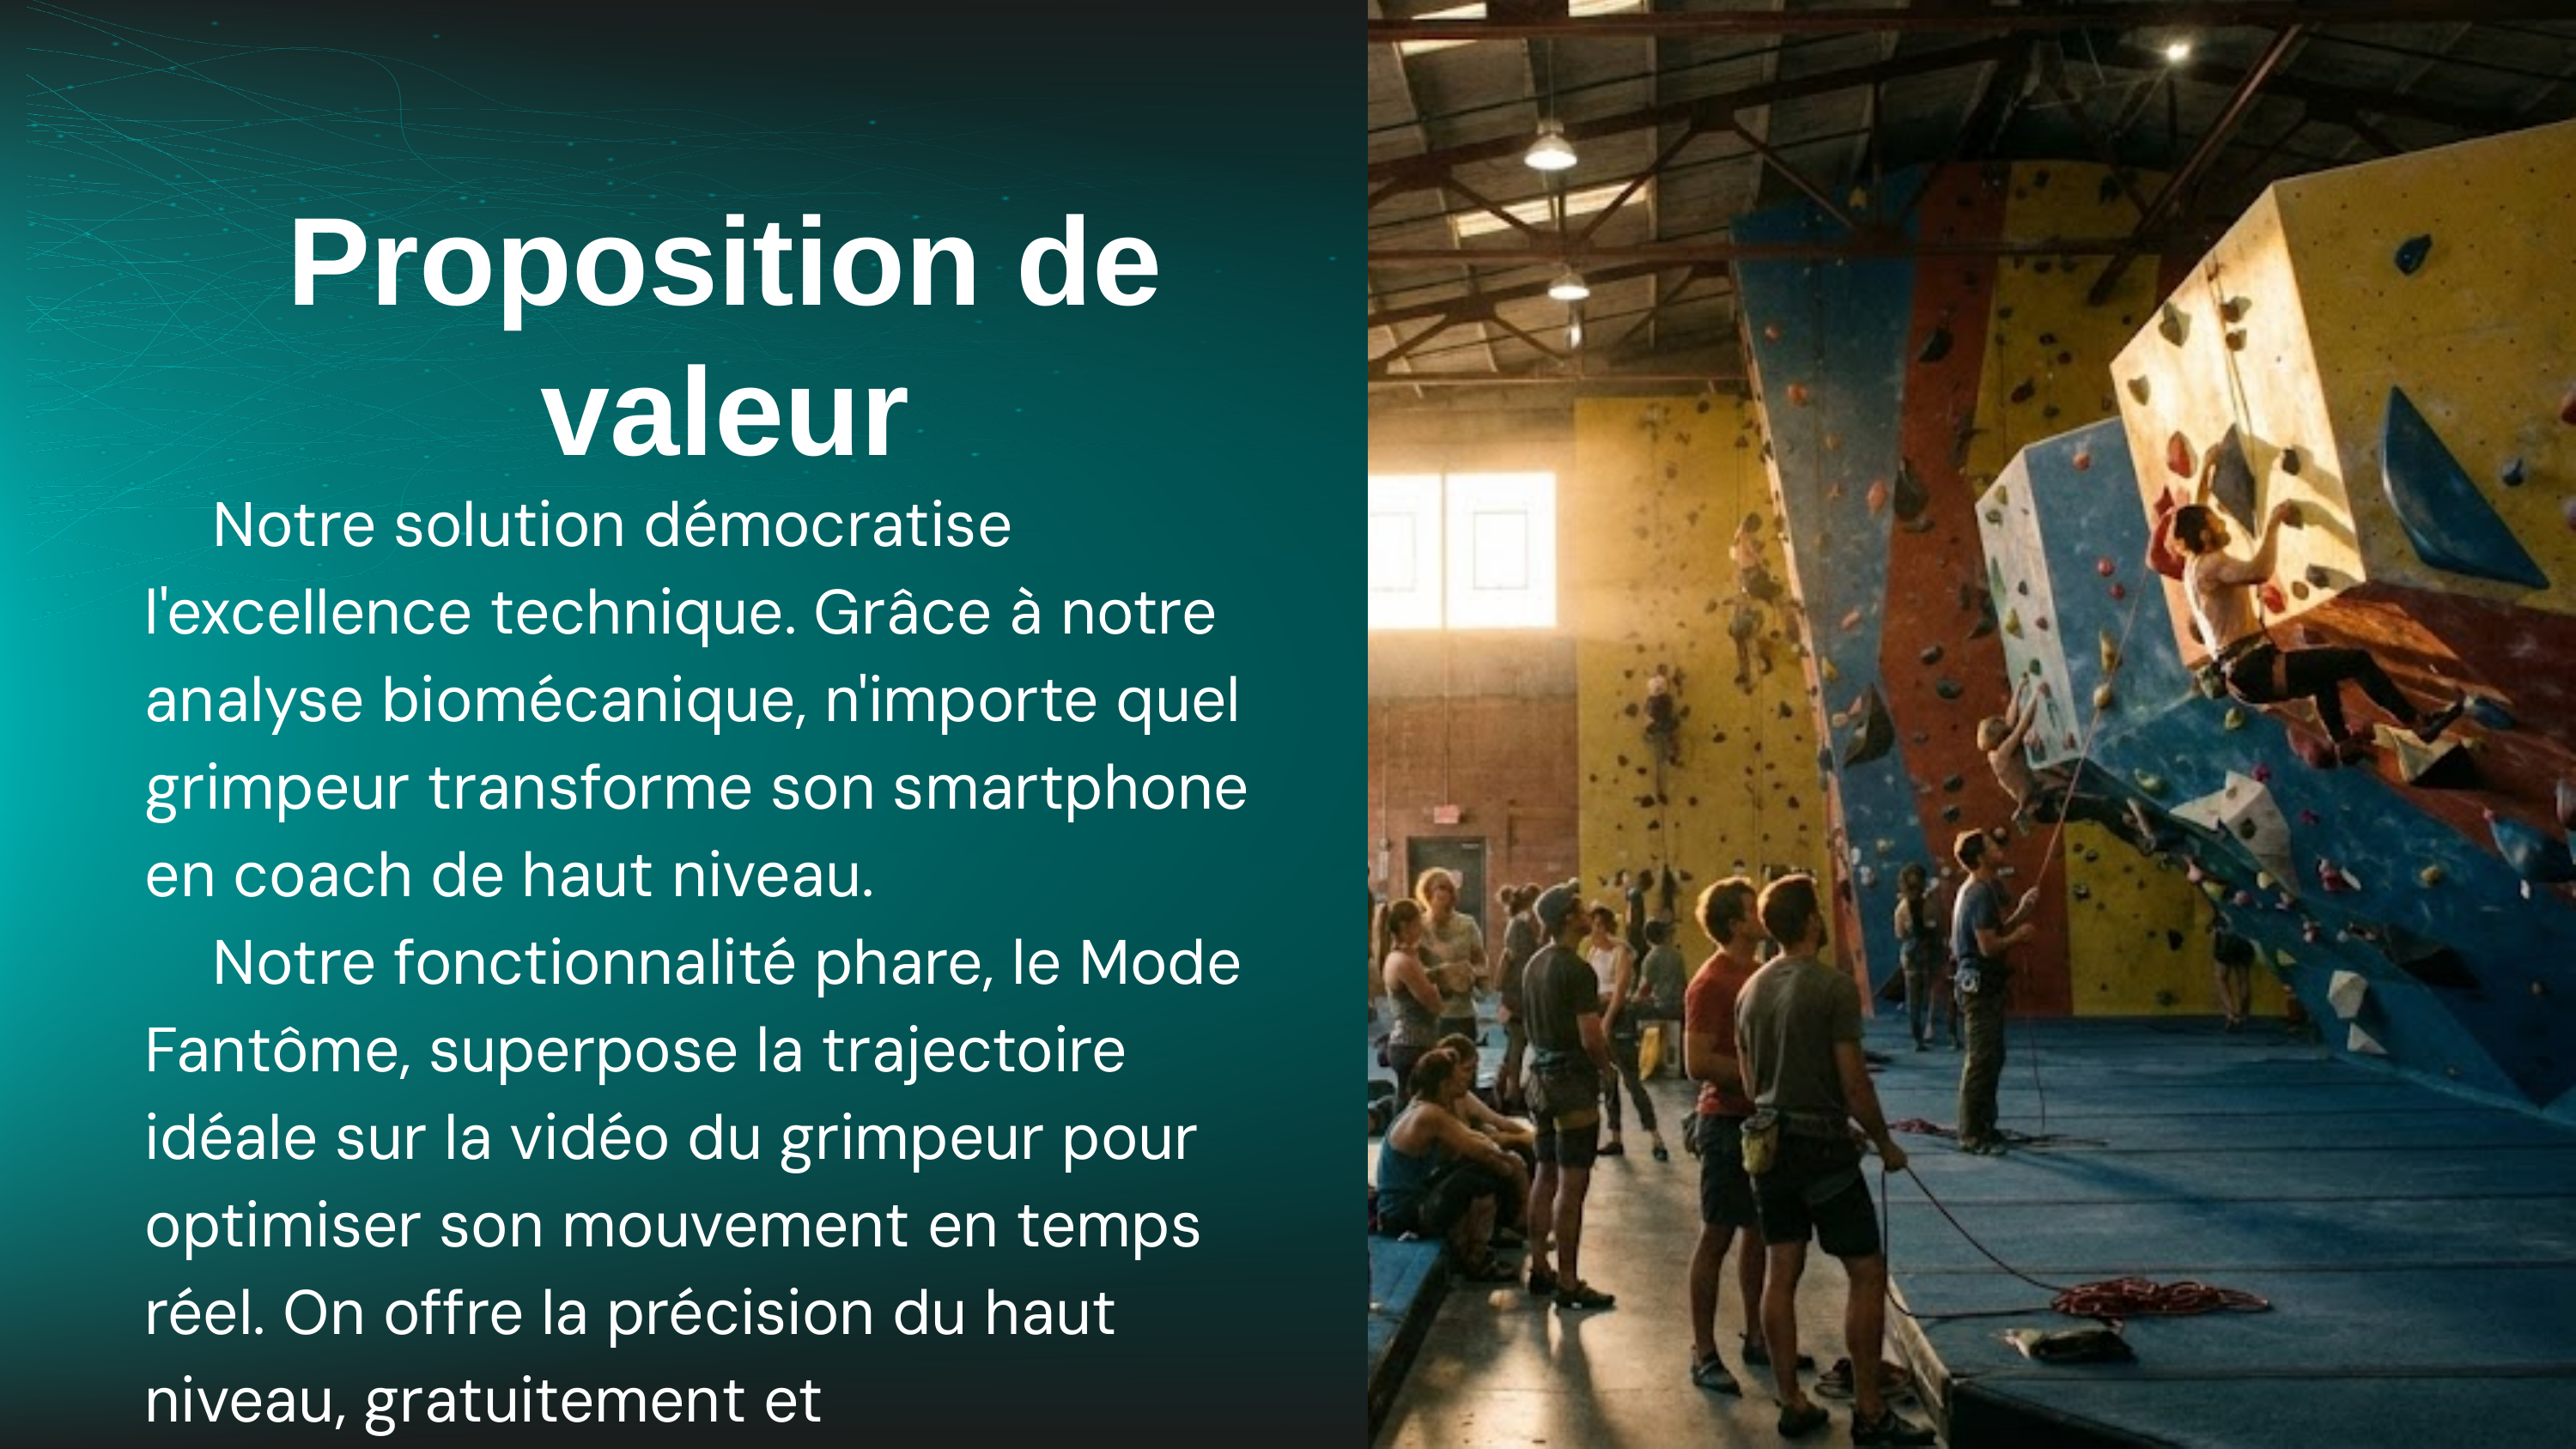

Proposition de valeur
    Notre solution démocratise l'excellence technique. Grâce à notre analyse biomécanique, n'importe quel grimpeur transforme son smartphone en coach de haut niveau.
    Notre fonctionnalité phare, le Mode Fantôme, superpose la trajectoire idéale sur la vidéo du grimpeur pour optimiser son mouvement en temps réel. On offre la précision du haut niveau, gratuitement et instantanément.